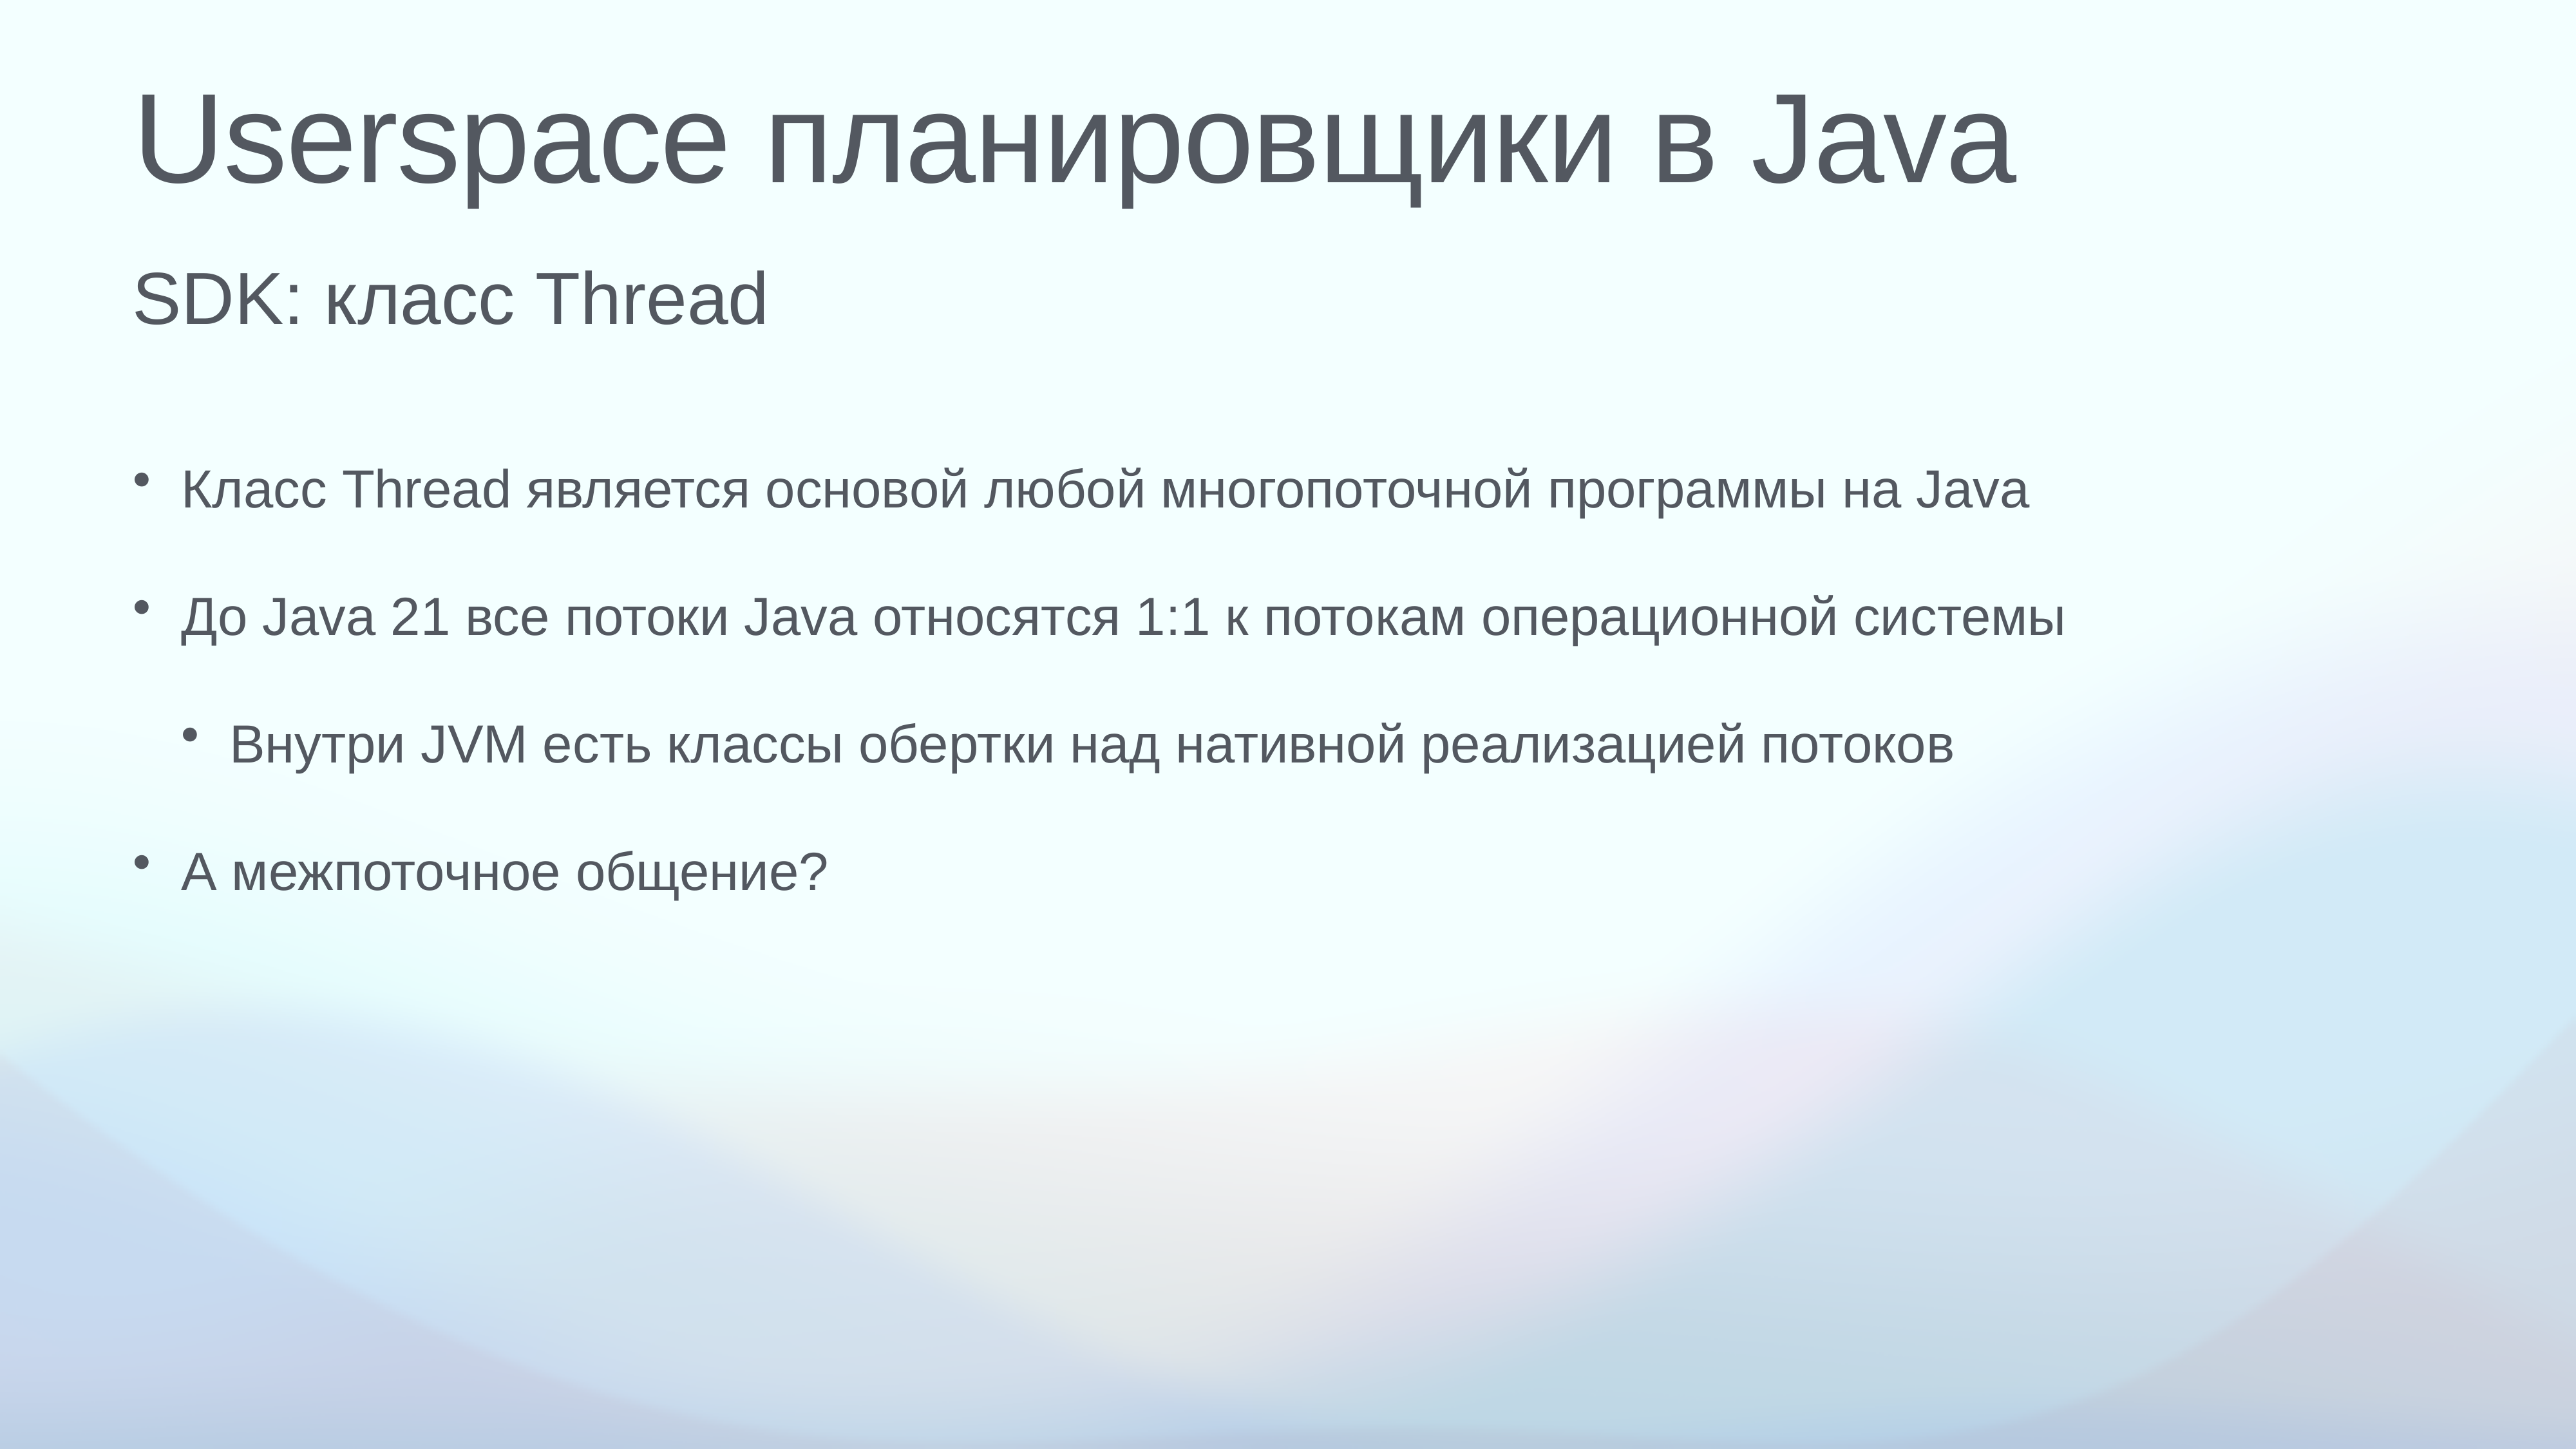

# Userspace планировщики в Java
SDK: класс Thread
Класс Thread является основой любой многопоточной программы на Java
До Java 21 все потоки Java относятся 1:1 к потокам операционной системы
Внутри JVM есть классы обертки над нативной реализацией потоков
А межпоточное общение?